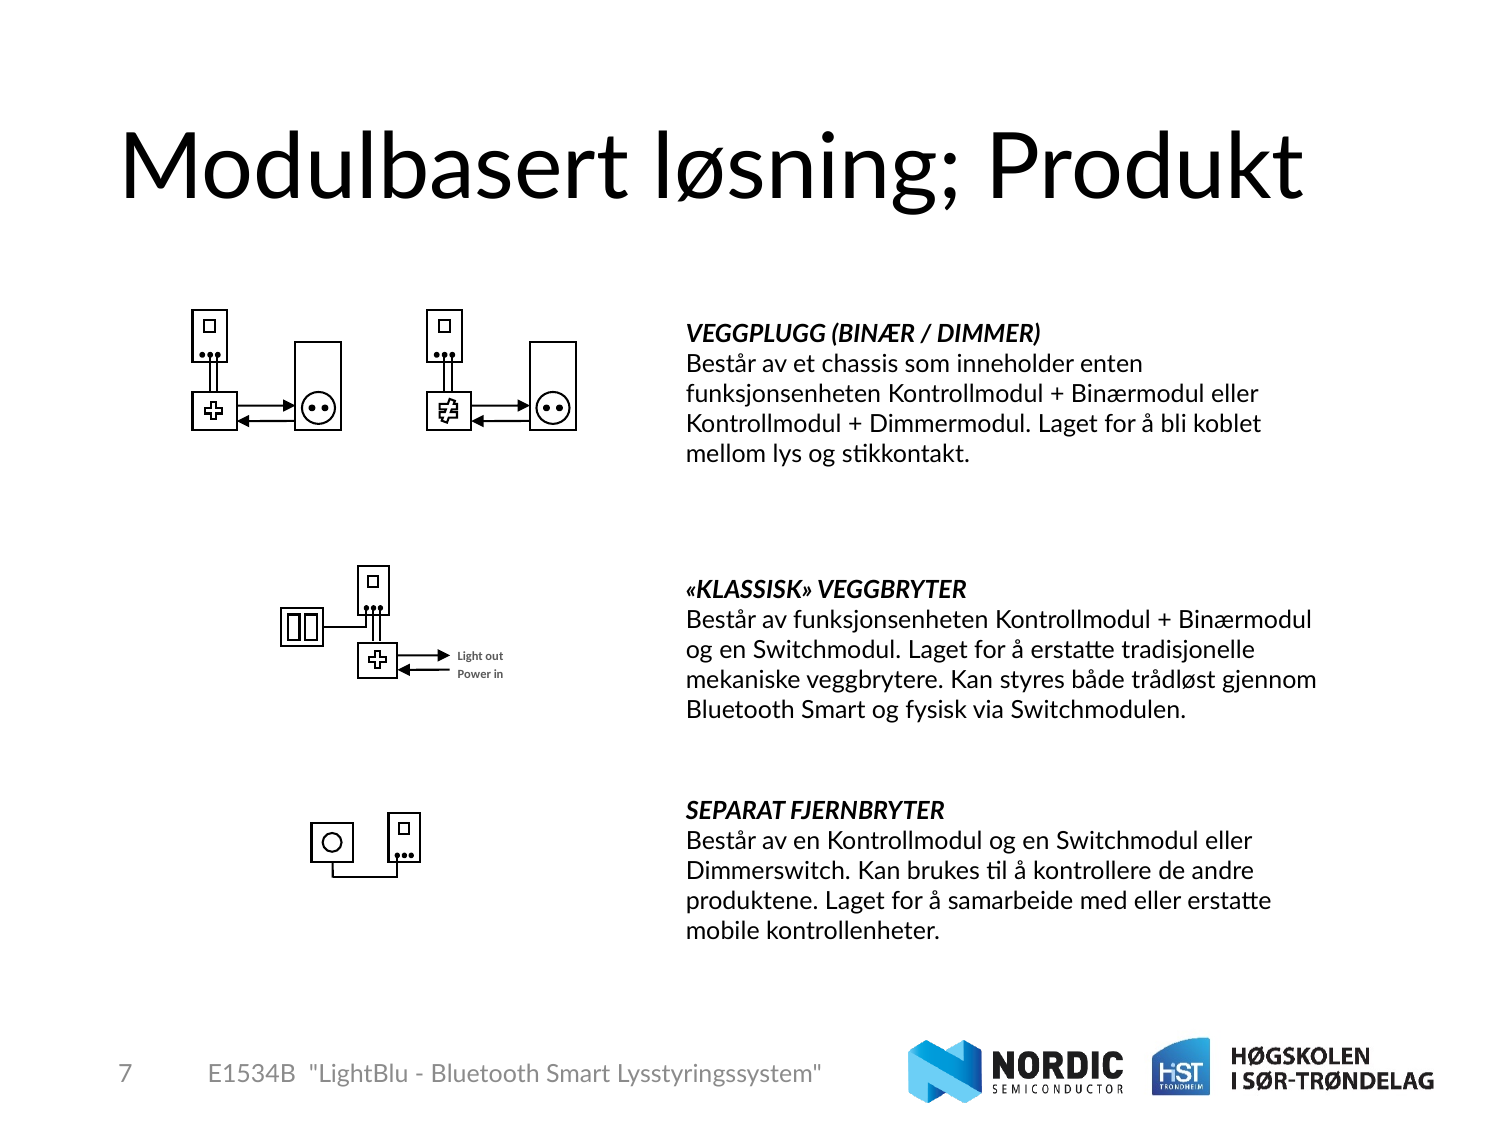

# Modulbasert løsning; Produkt

VEGGPLUGG (BINÆR / DIMMER)
Består av et chassis som inneholder enten funksjonsenheten Kontrollmodul + Binærmodul eller Kontrollmodul + Dimmermodul. Laget for å bli koblet mellom lys og stikkontakt.

Light out
Power in

«KLASSISK» VEGGBRYTER
Består av funksjonsenheten Kontrollmodul + Binærmodul og en Switchmodul. Laget for å erstatte tradisjonelle mekaniske veggbrytere. Kan styres både trådløst gjennom Bluetooth Smart og fysisk via Switchmodulen.
SEPARAT FJERNBRYTER
Består av en Kontrollmodul og en Switchmodul eller Dimmerswitch. Kan brukes til å kontrollere de andre produktene. Laget for å samarbeide med eller erstatte mobile kontrollenheter.

7
E1534B  "LightBlu - Bluetooth Smart Lysstyringssystem"